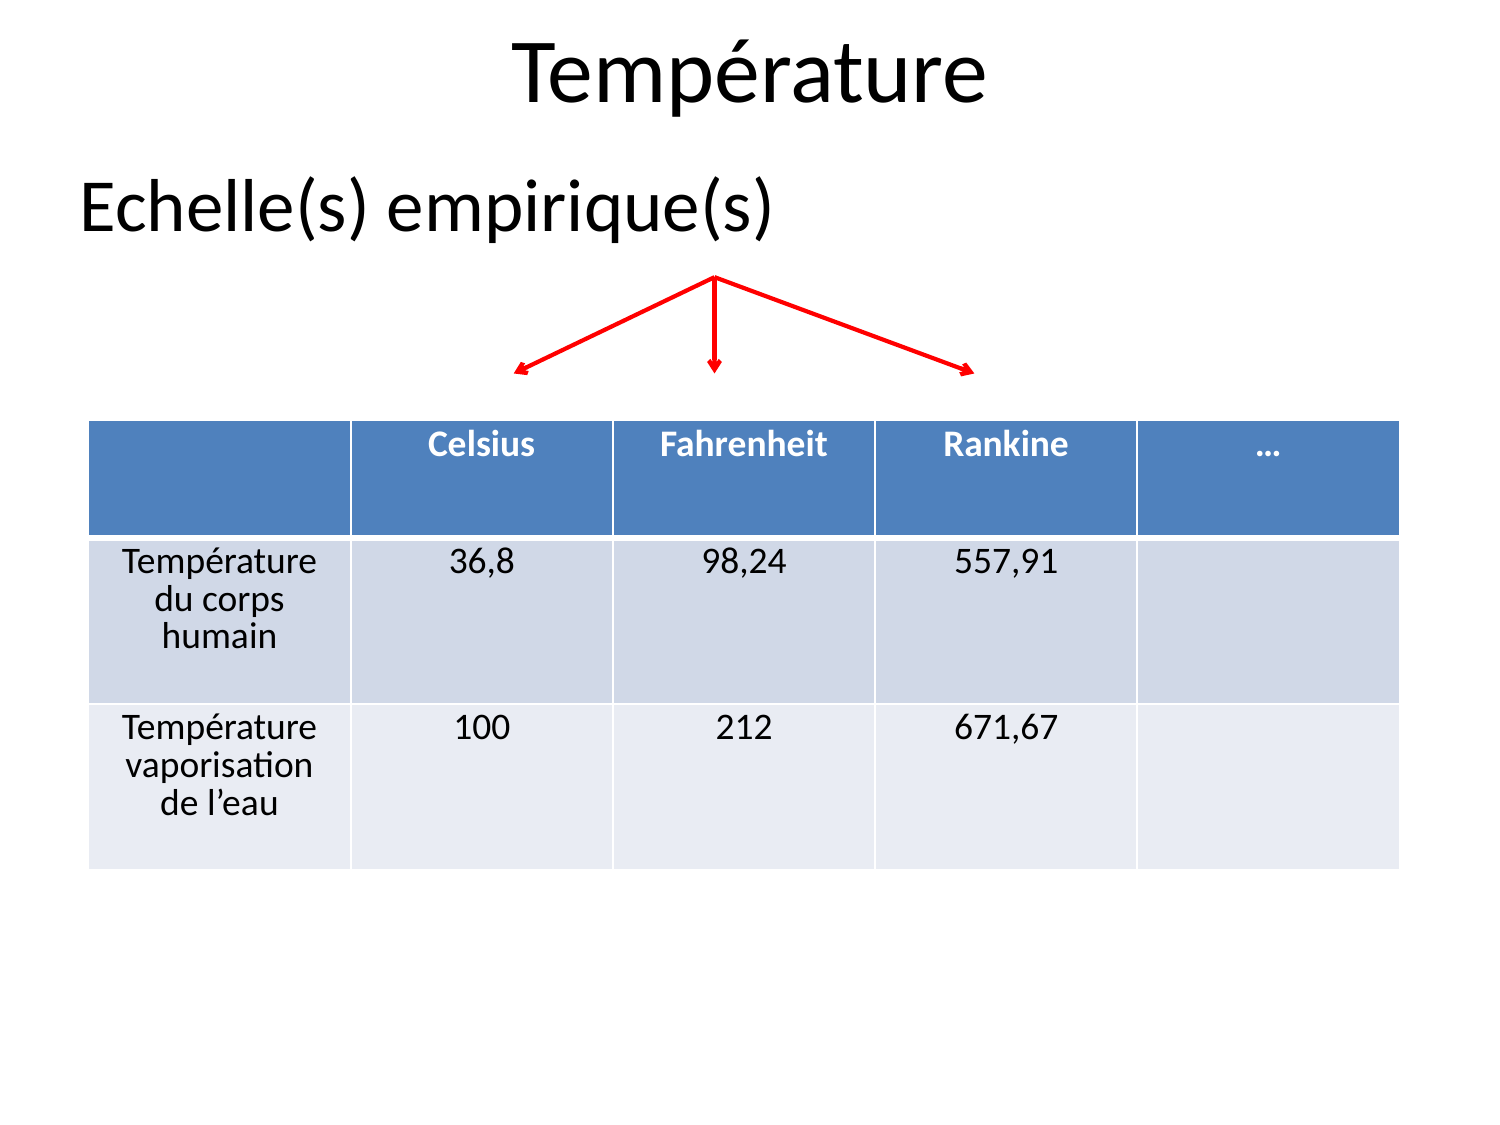

# Température
Echelle(s) empirique(s)

|  | Celsius | Fahrenheit | Rankine | … |
| --- | --- | --- | --- | --- |
| Température du corps humain | 36,8 | 98,24 | 557,91 |  |
| Température vaporisation de l’eau | 100 | 212 | 671,67 |  |